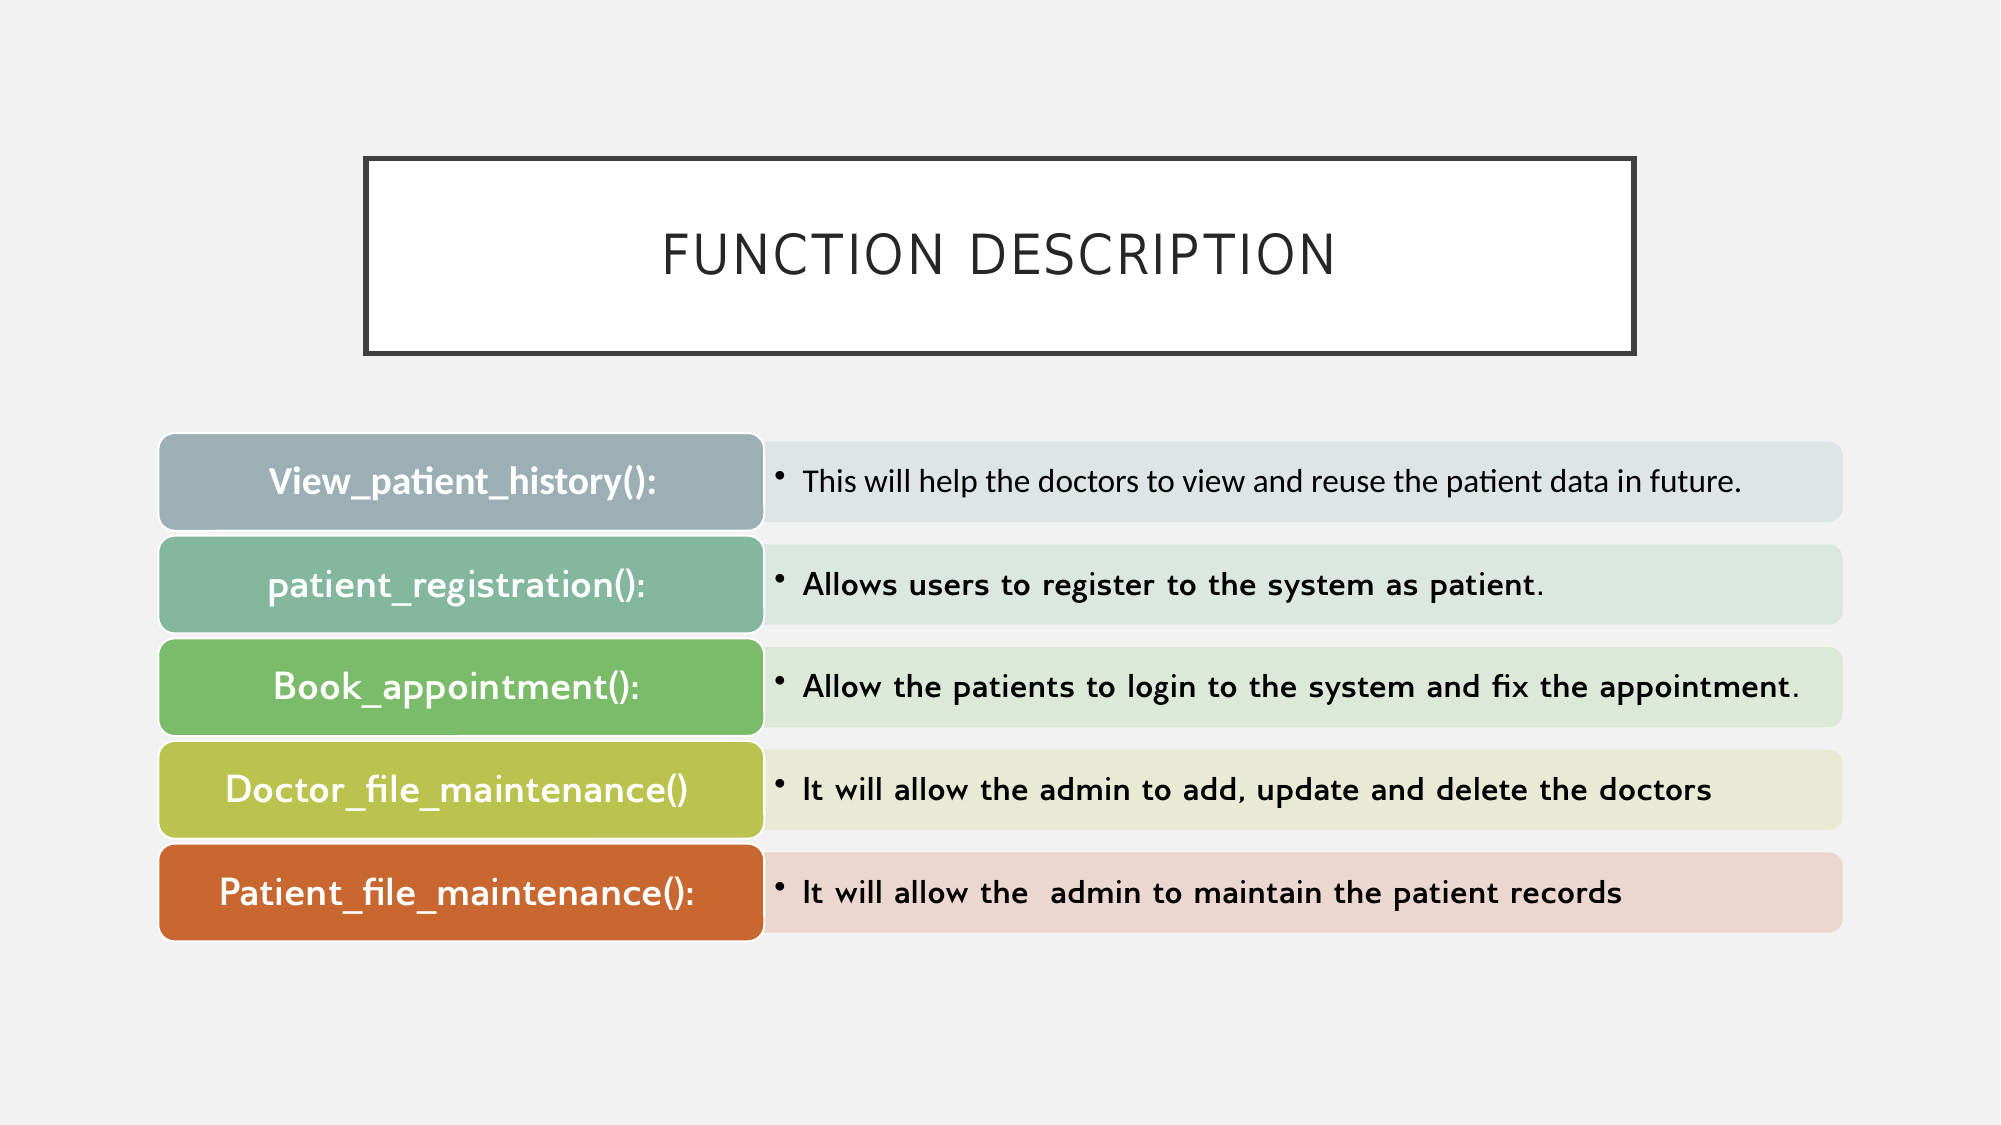

# Function description
This will help the doctors to view and reuse the patient data in future.
View_patient_history():
Allows users to register to the system as patient.
patient_registration():
Allow the patients to login to the system and fix the appointment.
Book_appointment():
It will allow the admin to add, update and delete the doctors
Doctor_file_maintenance()
It will allow the  admin to maintain the patient records
Patient_file_maintenance():